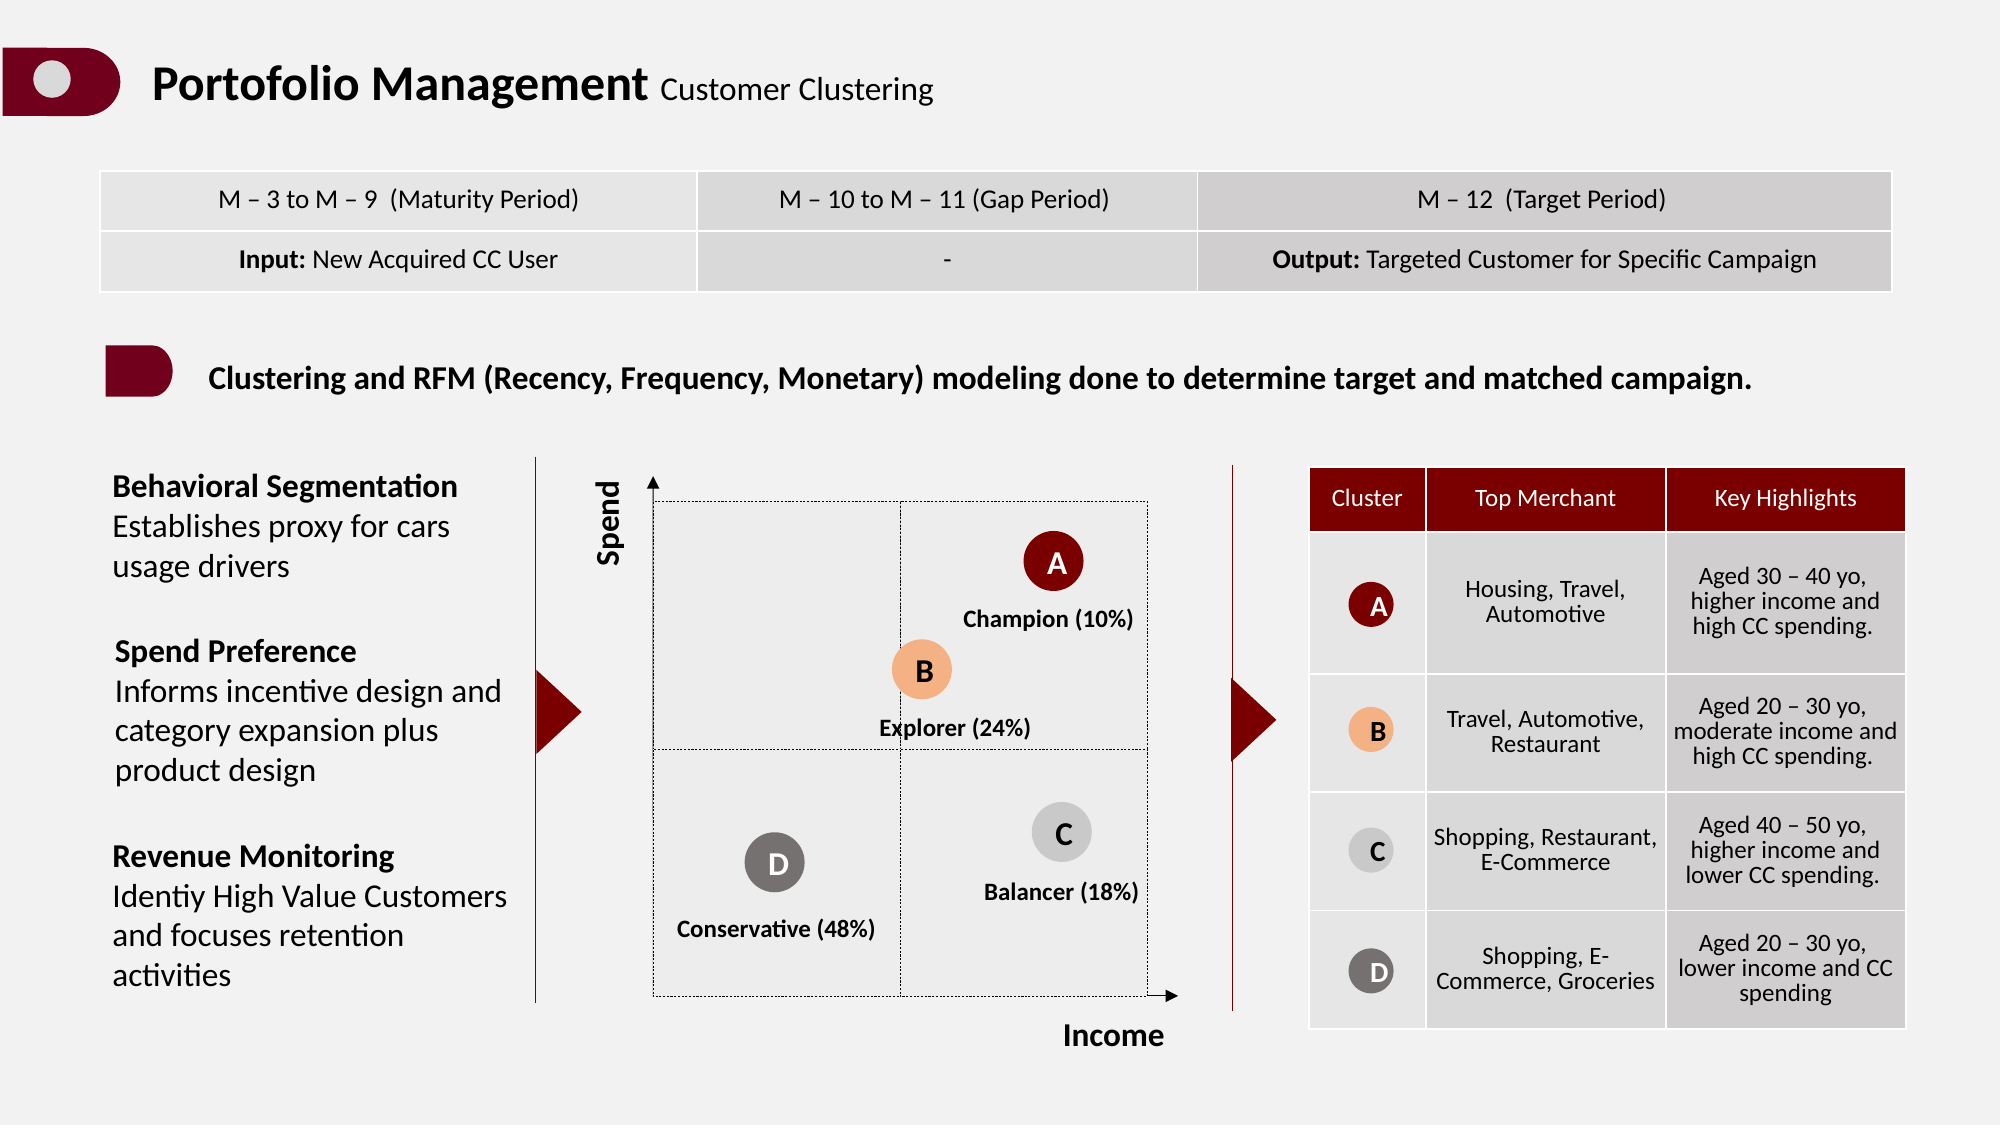

Portofolio Management Customer Clustering

| M – 3 to M – 9 (Maturity Period) | M – 10 to M – 11 (Gap Period) | M – 12 (Target Period) |
| --- | --- | --- |
| Input: New Acquired CC User | - | Output: Targeted Customer for Specific Campaign |

Clustering and RFM (Recency, Frequency, Monetary) modeling done to determine target and matched campaign.
Behavioral Segmentation
Establishes proxy for cars usage drivers
Spend

Income

| Cluster | Top Merchant | Key Highlights |
| --- | --- | --- |
|  | Housing, Travel, Automotive | Aged 30 – 40 yo, higher income and high CC spending. |
|  | Travel, Automotive, Restaurant | Aged 20 – 30 yo, moderate income and high CC spending. |
|  | Shopping, Restaurant, E-Commerce | Aged 40 – 50 yo, higher income and lower CC spending. |
|  | Shopping, E-Commerce, Groceries | Aged 20 – 30 yo, lower income and CC spending |
A
A
Champion (10%)
Spend Preference
Informs incentive design and category expansion plus product design
B

Explorer (24%)
B
C
Revenue Monitoring
Identiy High Value Customers and focuses retention activities
C
D
Balancer (18%)
Conservative (48%)
D